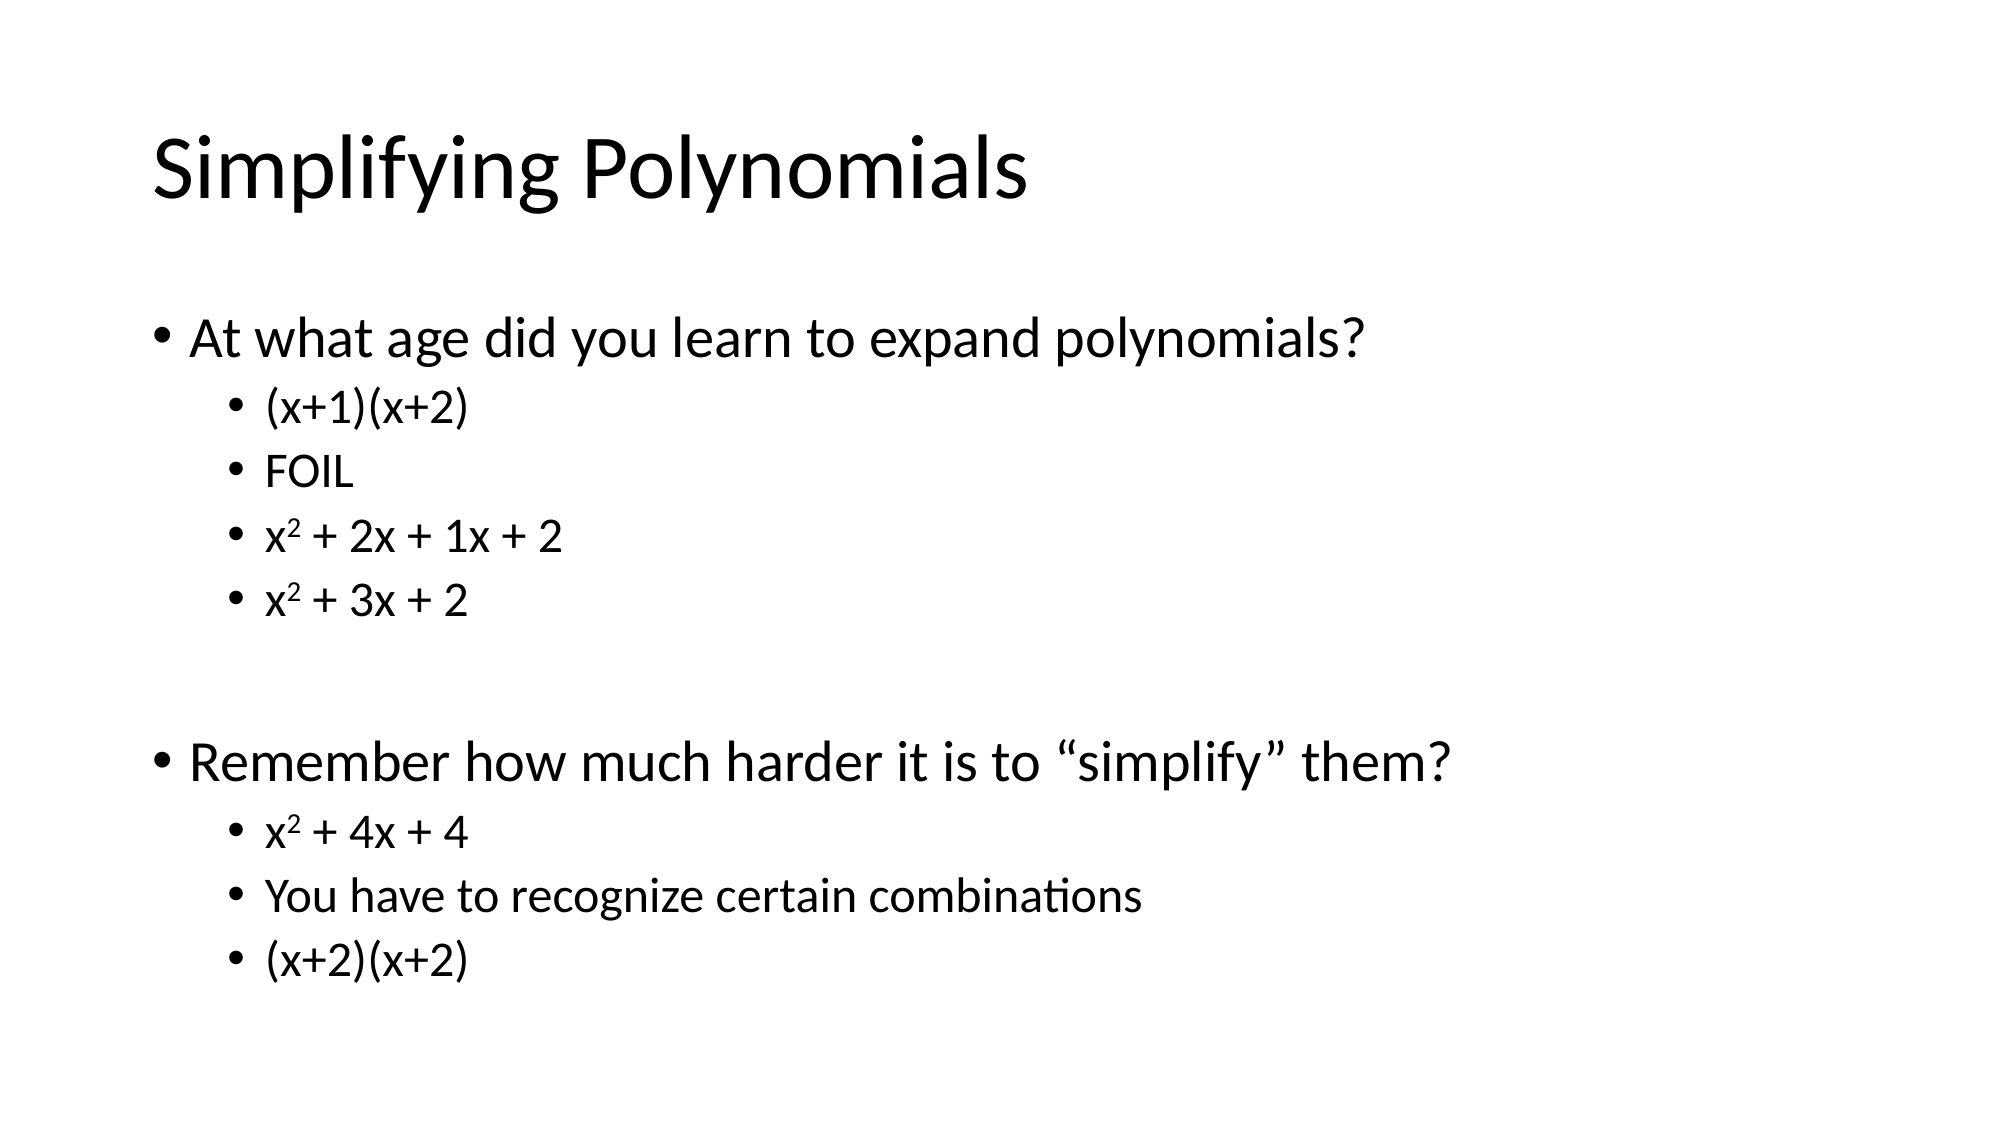

# Simplifying Polynomials
At what age did you learn to expand polynomials?
(x+1)(x+2)
FOIL
x2 + 2x + 1x + 2
x2 + 3x + 2

Remember how much harder it is to “simplify” them?
x2 + 4x + 4
You have to recognize certain combinations
(x+2)(x+2)